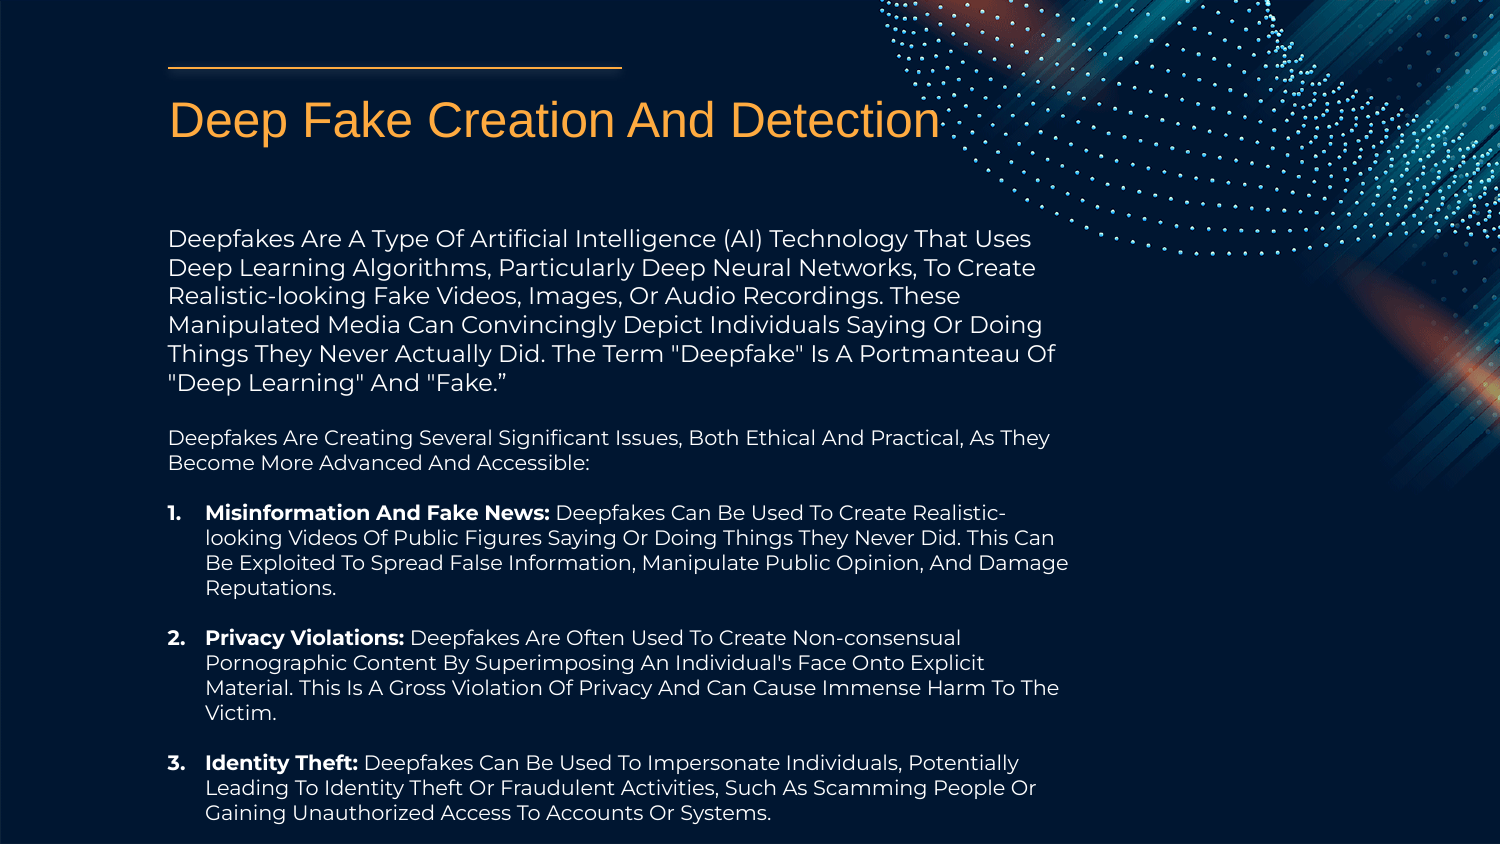

# Deep Fake Creation And Detection
Deepfakes Are A Type Of Artificial Intelligence (AI) Technology That Uses Deep Learning Algorithms, Particularly Deep Neural Networks, To Create Realistic-looking Fake Videos, Images, Or Audio Recordings. These Manipulated Media Can Convincingly Depict Individuals Saying Or Doing Things They Never Actually Did. The Term "Deepfake" Is A Portmanteau Of "Deep Learning" And "Fake.”
Deepfakes Are Creating Several Significant Issues, Both Ethical And Practical, As They Become More Advanced And Accessible:

Misinformation And Fake News: Deepfakes Can Be Used To Create Realistic-looking Videos Of Public Figures Saying Or Doing Things They Never Did. This Can Be Exploited To Spread False Information, Manipulate Public Opinion, And Damage Reputations.

Privacy Violations: Deepfakes Are Often Used To Create Non-consensual Pornographic Content By Superimposing An Individual's Face Onto Explicit Material. This Is A Gross Violation Of Privacy And Can Cause Immense Harm To The Victim.

Identity Theft: Deepfakes Can Be Used To Impersonate Individuals, Potentially Leading To Identity Theft Or Fraudulent Activities, Such As Scamming People Or Gaining Unauthorized Access To Accounts Or Systems.